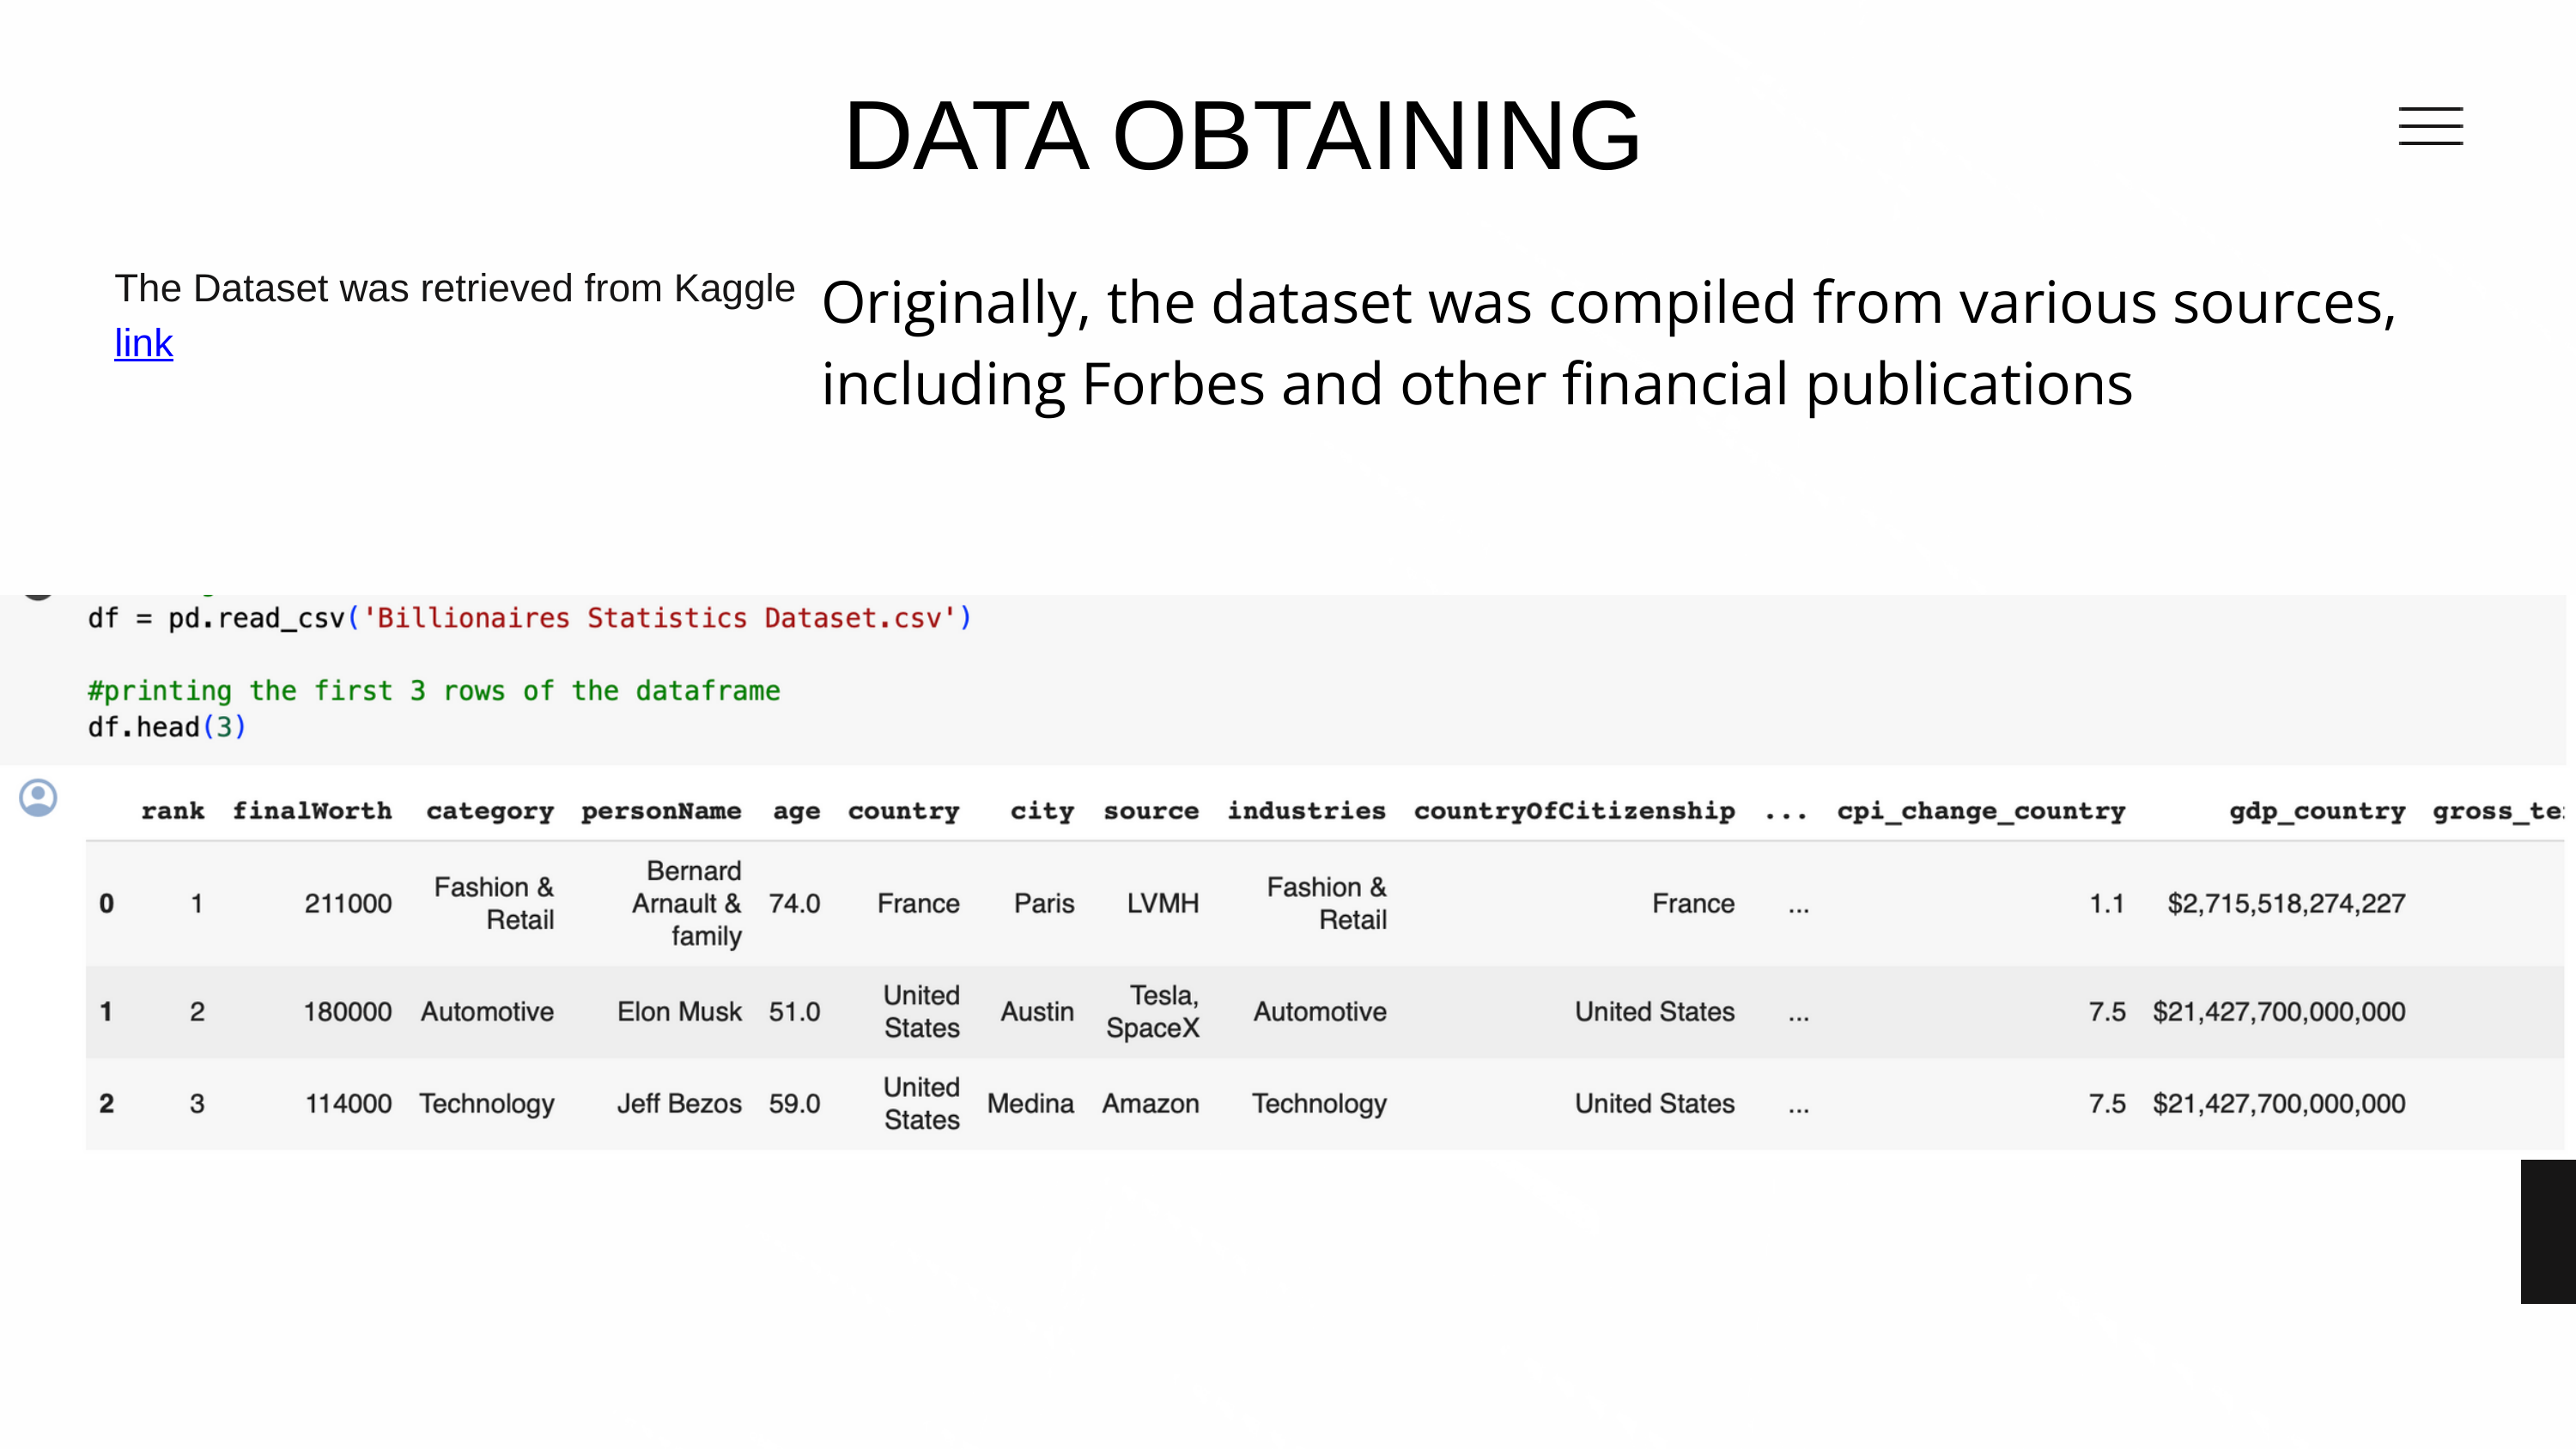

DATA OBTAINING

Originally, the dataset was compiled from various sources, including Forbes and other financial publications
The Dataset was retrieved from Kaggle
link